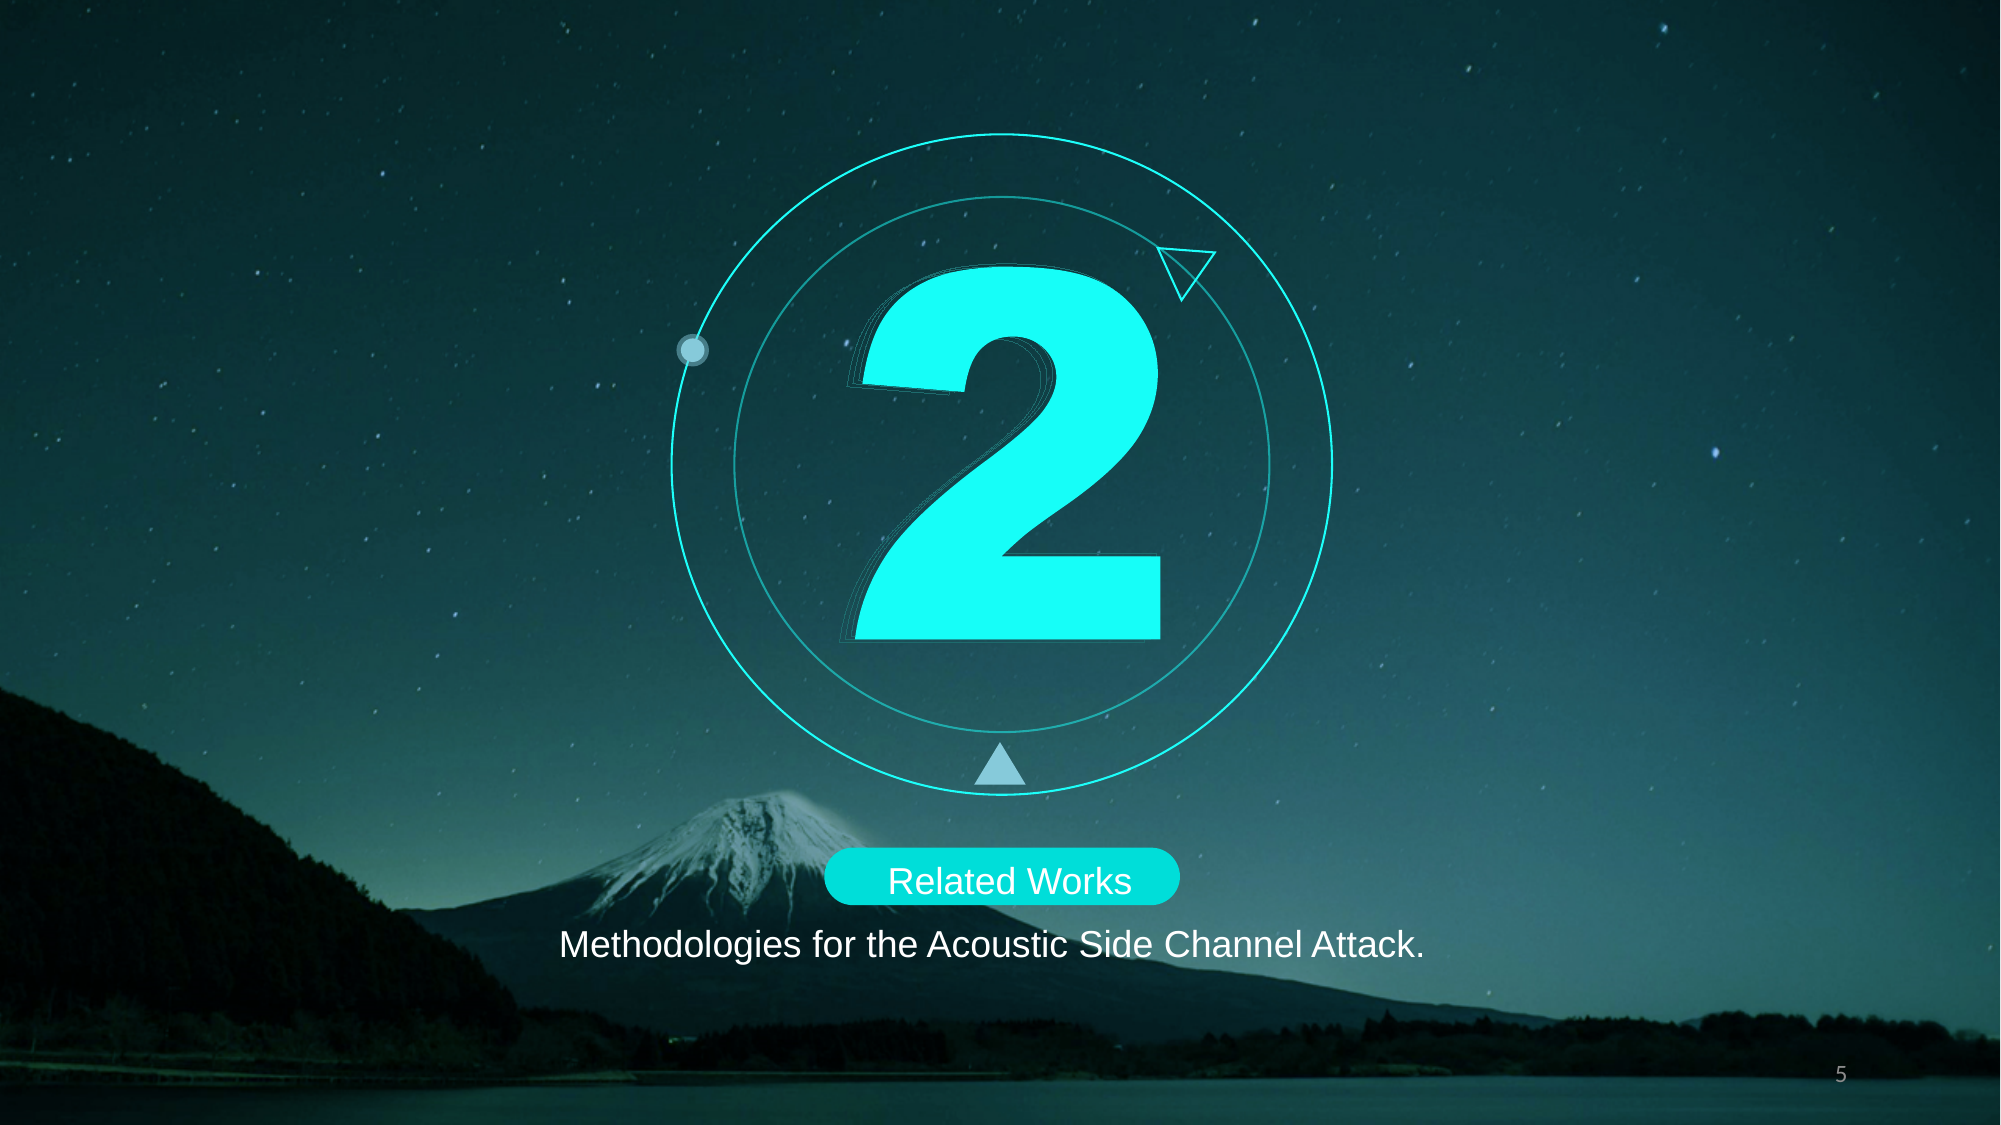

Related Works
Methodologies for the Acoustic Side Channel Attack.

5